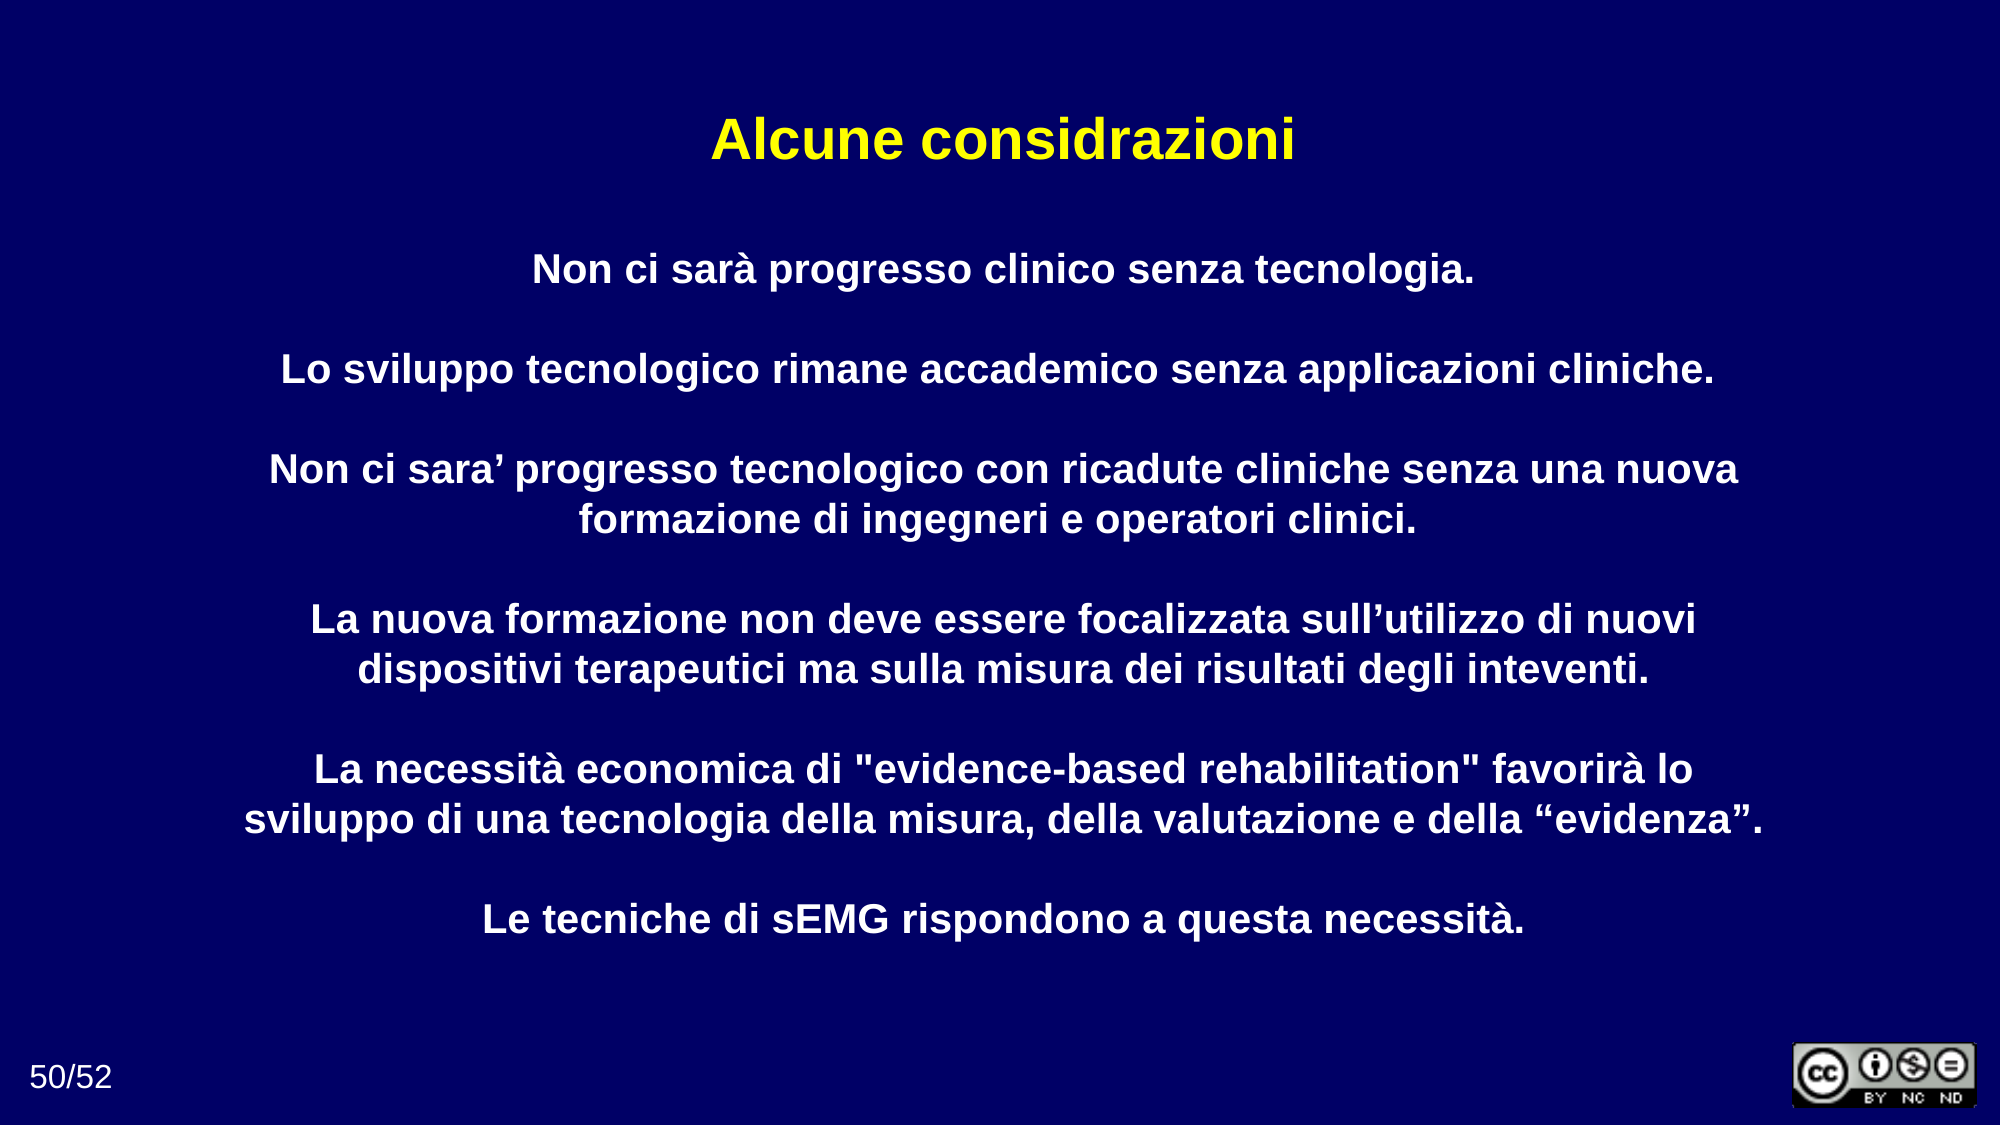

Alcune considrazioni

Non ci sarà progresso clinico senza tecnologia.

Lo sviluppo tecnologico rimane accademico senza applicazioni cliniche.

Non ci sara’ progresso tecnologico con ricadute cliniche senza una nuova formazione di ingegneri e operatori clinici.

La nuova formazione non deve essere focalizzata sull’utilizzo di nuovi dispositivi terapeutici ma sulla misura dei risultati degli inteventi.

La necessità economica di "evidence-based rehabilitation" favorirà lo sviluppo di una tecnologia della misura, della valutazione e della “evidenza”.

Le tecniche di sEMG rispondono a questa necessità.